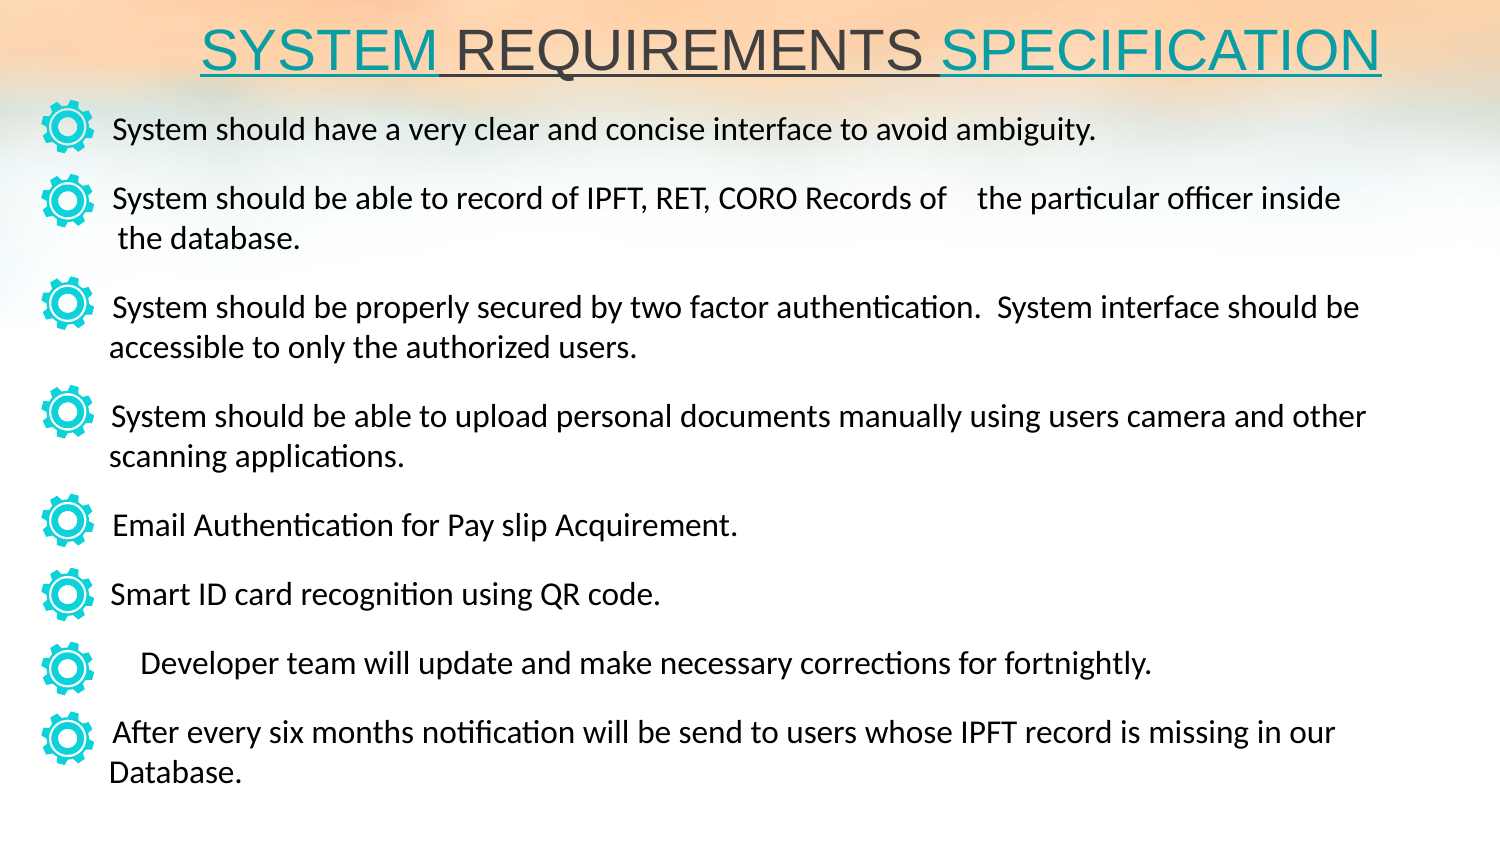

SYSTEM REQUIREMENTS SPECIFICATION

             System should have a very clear and concise interface to avoid ambiguity.
   System should be able to record of IPFT, RET, CORO Records of    the particular officer inside      the database.
   System should be properly secured by two factor authentication.  System interface should be accessible to only the authorized users.
  System should be able to upload personal documents manually using users camera and other  scanning applications.
   Email Authentication for Pay slip Acquirement.
         Smart ID card recognition using QR code.
   Developer team will update and make necessary corrections for fortnightly.
   After every six months notification will be send to users whose IPFT record is missing in our   Database.